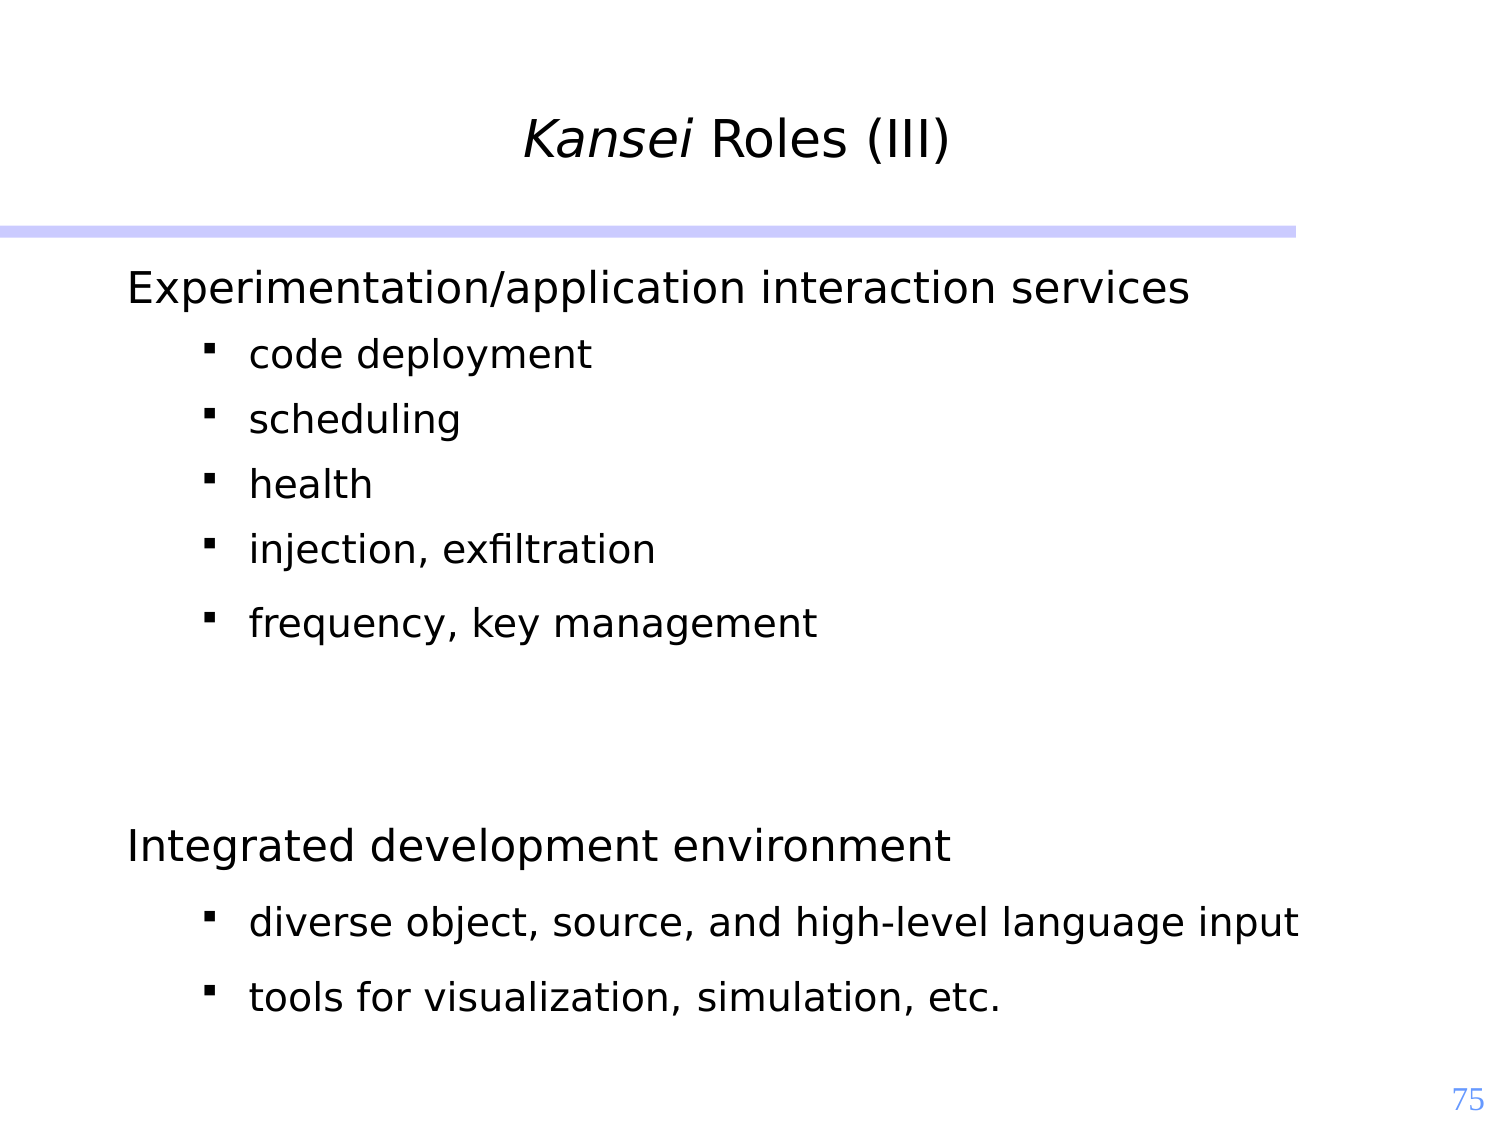

# Kansei Roles (III)
Experimentation/application interaction services
code deployment
scheduling
health
injection, exfiltration
frequency, key management

Integrated development environment
diverse object, source, and high-level language input
tools for visualization, simulation, etc.